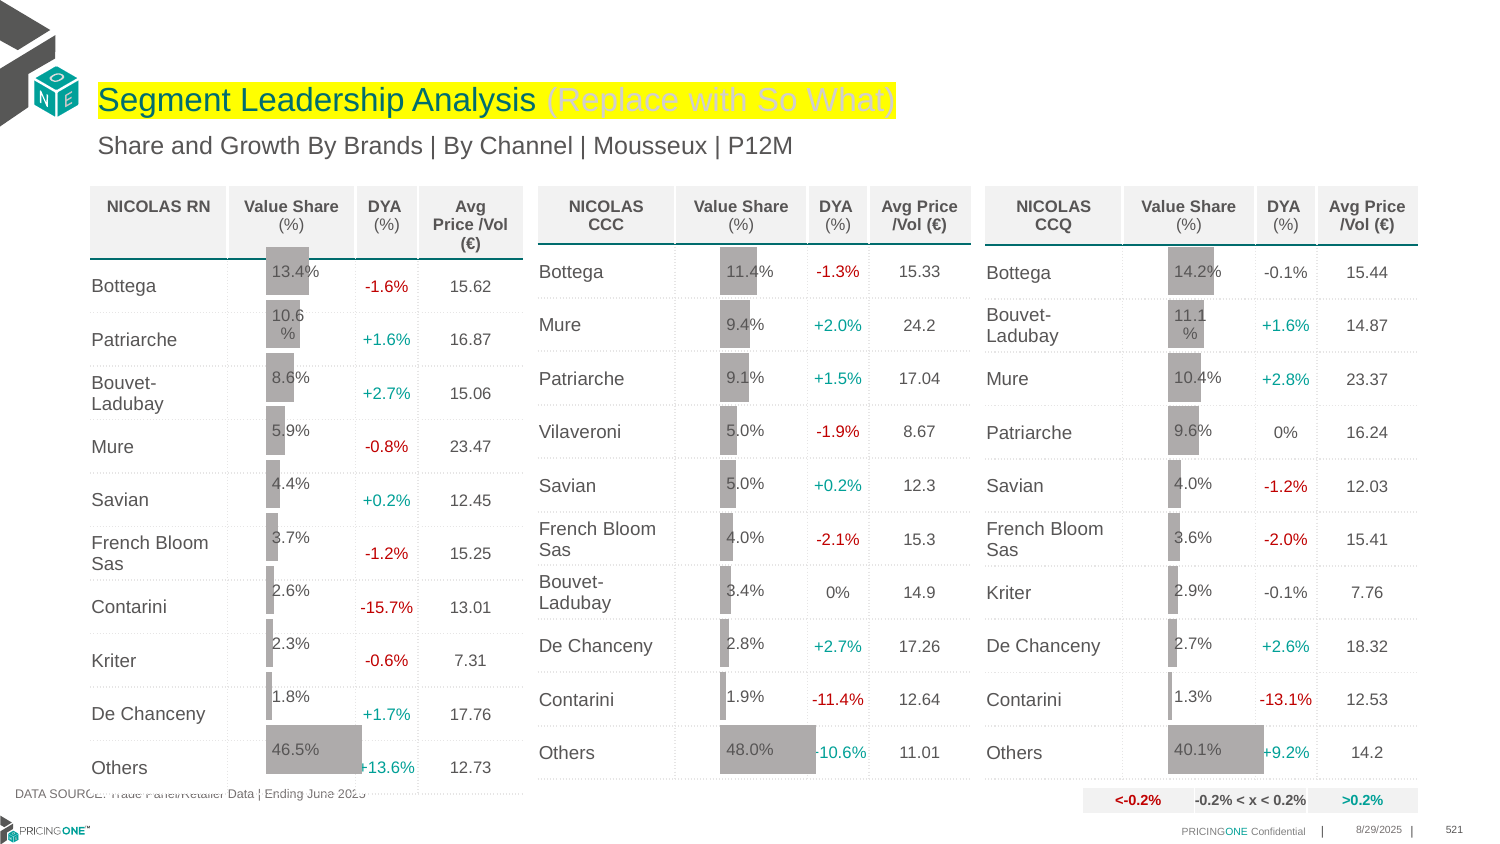

# Segment Leadership Analysis (Replace with So What)
Share and Growth By Brands | By Channel | Mousseux | P12M
| NICOLAS CCC | Value Share (%) | DYA (%) | Avg Price /Vol (€) |
| --- | --- | --- | --- |
| Bottega |  | -1.3% | 15.33 |
| Mure |  | +2.0% | 24.2 |
| Patriarche |  | +1.5% | 17.04 |
| Vilaveroni |  | -1.9% | 8.67 |
| Savian |  | +0.2% | 12.3 |
| French Bloom Sas |  | -2.1% | 15.3 |
| Bouvet-Ladubay |  | 0% | 14.9 |
| De Chanceny |  | +2.7% | 17.26 |
| Contarini |  | -11.4% | 12.64 |
| Others |  | +10.6% | 11.01 |
| NICOLAS RN | Value Share (%) | DYA (%) | Avg Price /Vol (€) |
| --- | --- | --- | --- |
| Bottega |  | -1.6% | 15.62 |
| Patriarche |  | +1.6% | 16.87 |
| Bouvet-Ladubay |  | +2.7% | 15.06 |
| Mure |  | -0.8% | 23.47 |
| Savian |  | +0.2% | 12.45 |
| French Bloom Sas |  | -1.2% | 15.25 |
| Contarini |  | -15.7% | 13.01 |
| Kriter |  | -0.6% | 7.31 |
| De Chanceny |  | +1.7% | 17.76 |
| Others |  | +13.6% | 12.73 |
| NICOLAS CCQ | Value Share (%) | DYA (%) | Avg Price /Vol (€) |
| --- | --- | --- | --- |
| Bottega |  | -0.1% | 15.44 |
| Bouvet-Ladubay |  | +1.6% | 14.87 |
| Mure |  | +2.8% | 23.37 |
| Patriarche |  | 0% | 16.24 |
| Savian |  | -1.2% | 12.03 |
| French Bloom Sas |  | -2.0% | 15.41 |
| Kriter |  | -0.1% | 7.76 |
| De Chanceny |  | +2.6% | 18.32 |
| Contarini |  | -13.1% | 12.53 |
| Others |  | +9.2% | 14.2 |

### Chart

| Category | Mousseux | NICOLAS RN |
|---|---|
|  | 0.13416577923479012 |

### Chart

| Category | Mousseux | NICOLAS CCC |
|---|---|
|  | 0.11400998981620677 |

### Chart

| Category | Mousseux | NICOLAS CCQ |
|---|---|
|  | 0.14234548719707824 |
DATA SOURCE: Trade Panel/Retailer Data | Ending June 2025
| <-0.2% | -0.2% < x < 0.2% | >0.2% |
| --- | --- | --- |

8/29/2025
521